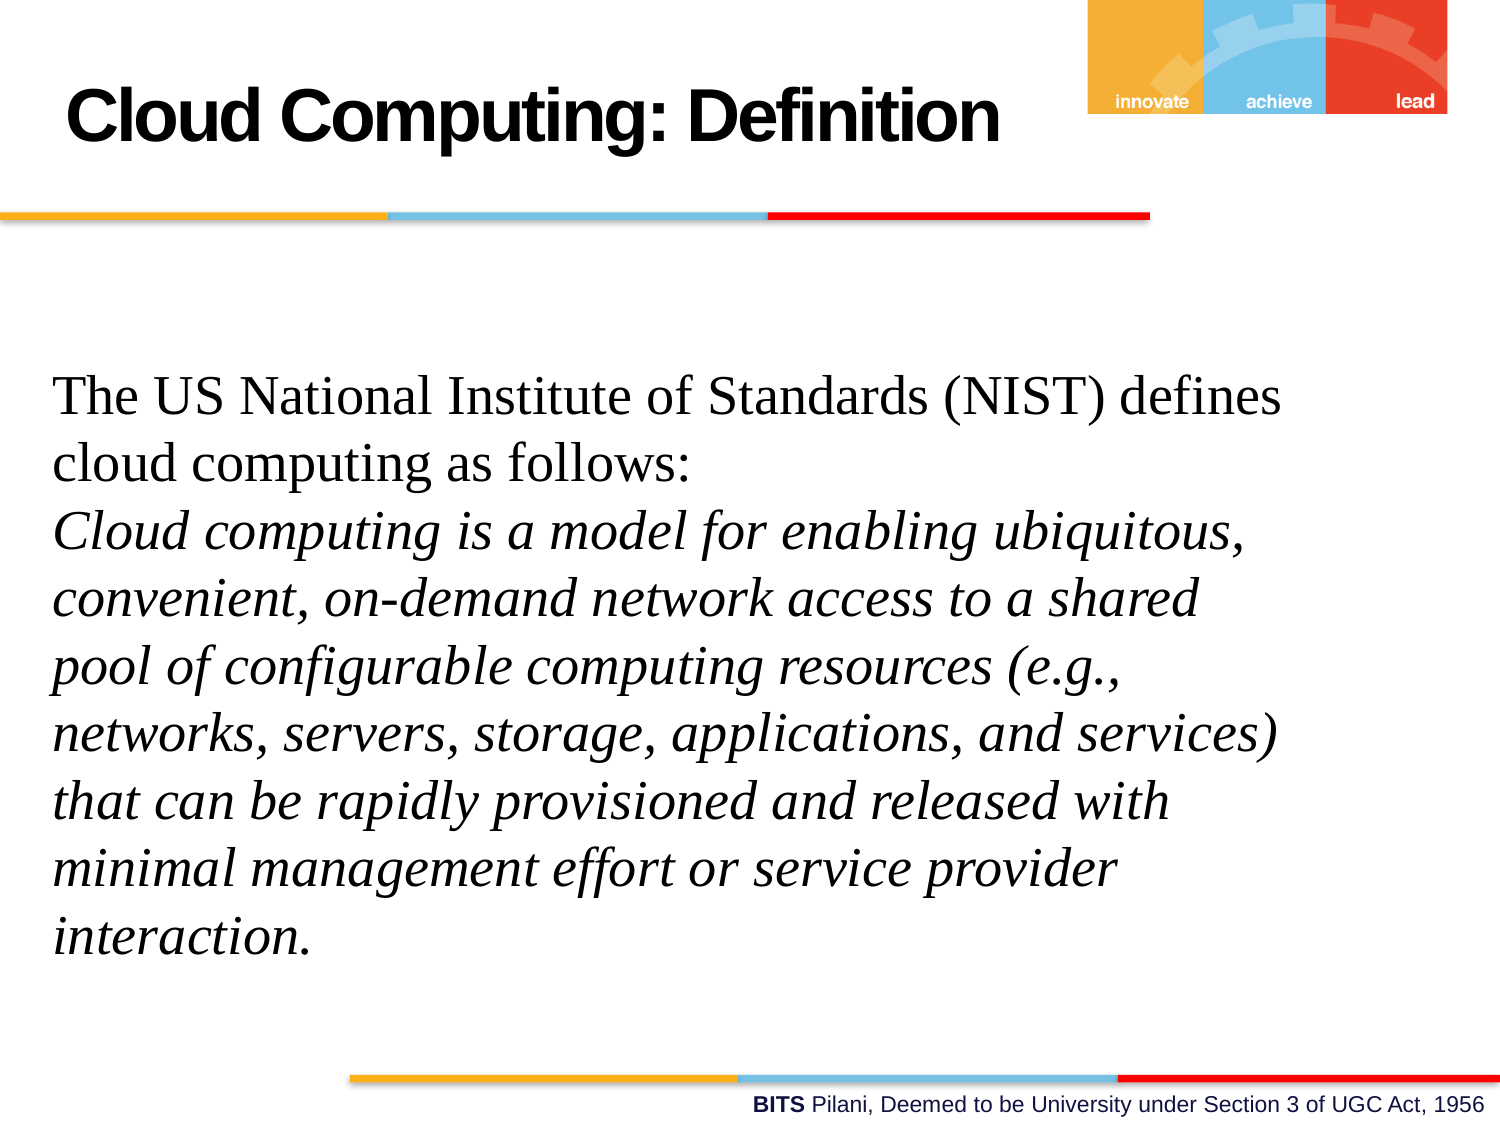

Cloud Computing: Definition
The US National Institute of Standards (NIST) defines cloud computing as follows:
Cloud computing is a model for enabling ubiquitous, convenient, on-demand network access to a shared pool of configurable computing resources (e.g., networks, servers, storage, applications, and services) that can be rapidly provisioned and released with minimal management effort or service provider interaction.